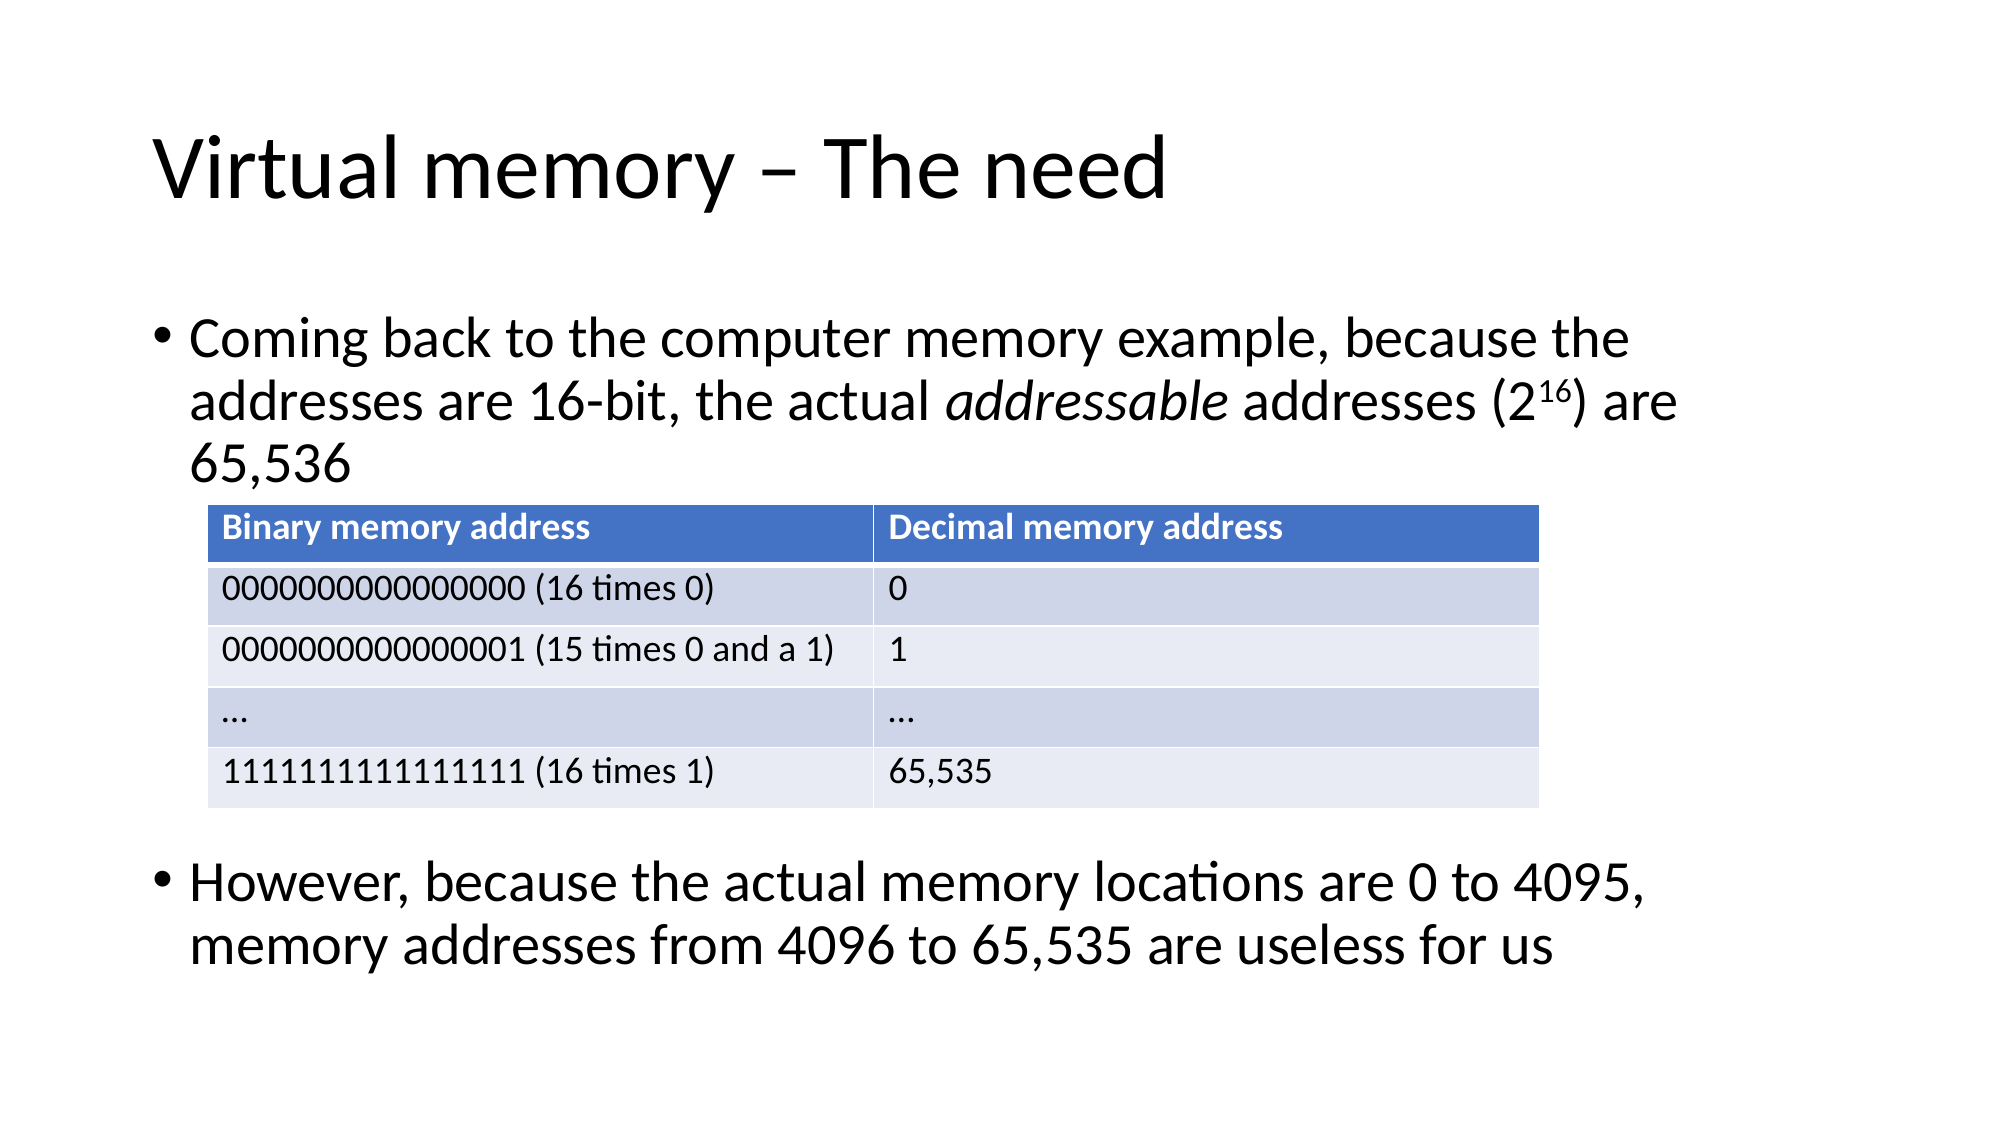

# Virtual memory – The need
Coming back to the computer memory example, because the addresses are 16-bit, the actual addressable addresses (216) are 65,536

However, because the actual memory locations are 0 to 4095, memory addresses from 4096 to 65,535 are useless for us

| Binary memory address | Decimal memory address |
| --- | --- |
| 0000000000000000 (16 times 0) | 0 |
| 0000000000000001 (15 times 0 and a 1) | 1 |
| … | … |
| 1111111111111111 (16 times 1) | 65,535 |